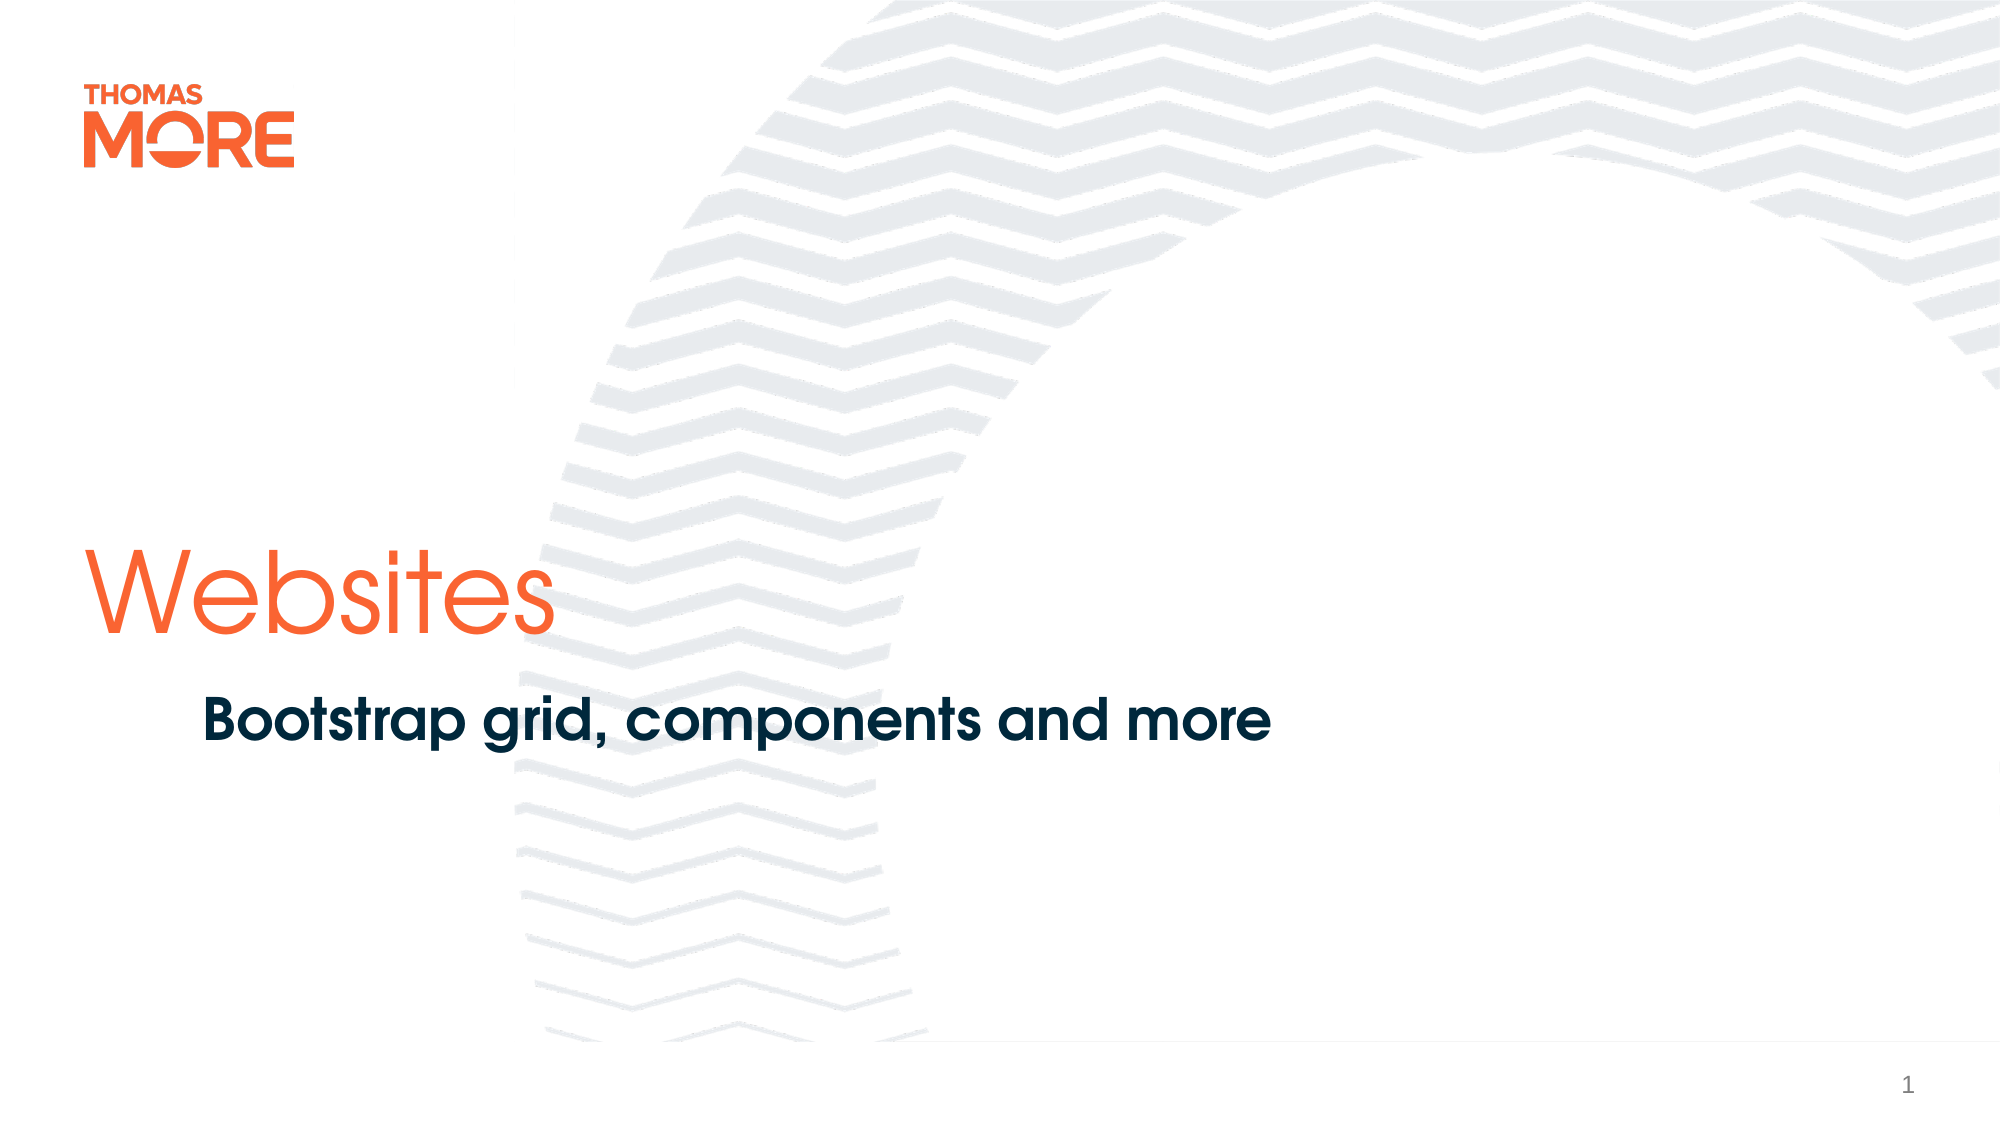

# Websites
Bootstrap grid, components and more

1